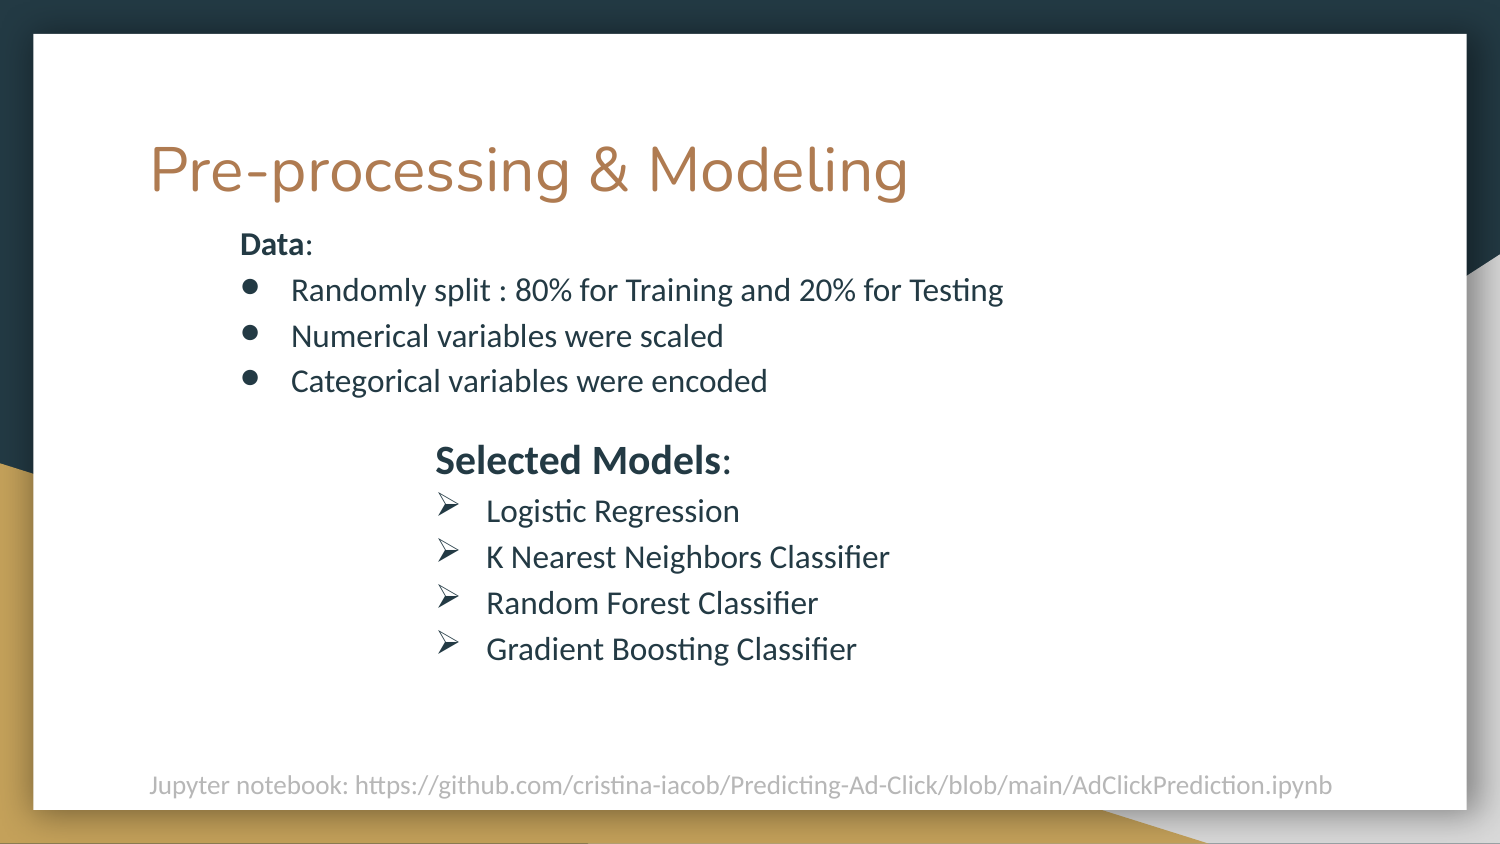

# Pre-processing & Modeling
Data:
Randomly split : 80% for Training and 20% for Testing
Numerical variables were scaled
Categorical variables were encoded
Selected Models:
Logistic Regression
K Nearest Neighbors Classifier
Random Forest Classifier
Gradient Boosting Classifier

Jupyter notebook: https://github.com/cristina-iacob/Predicting-Ad-Click/blob/main/AdClickPrediction.ipynb